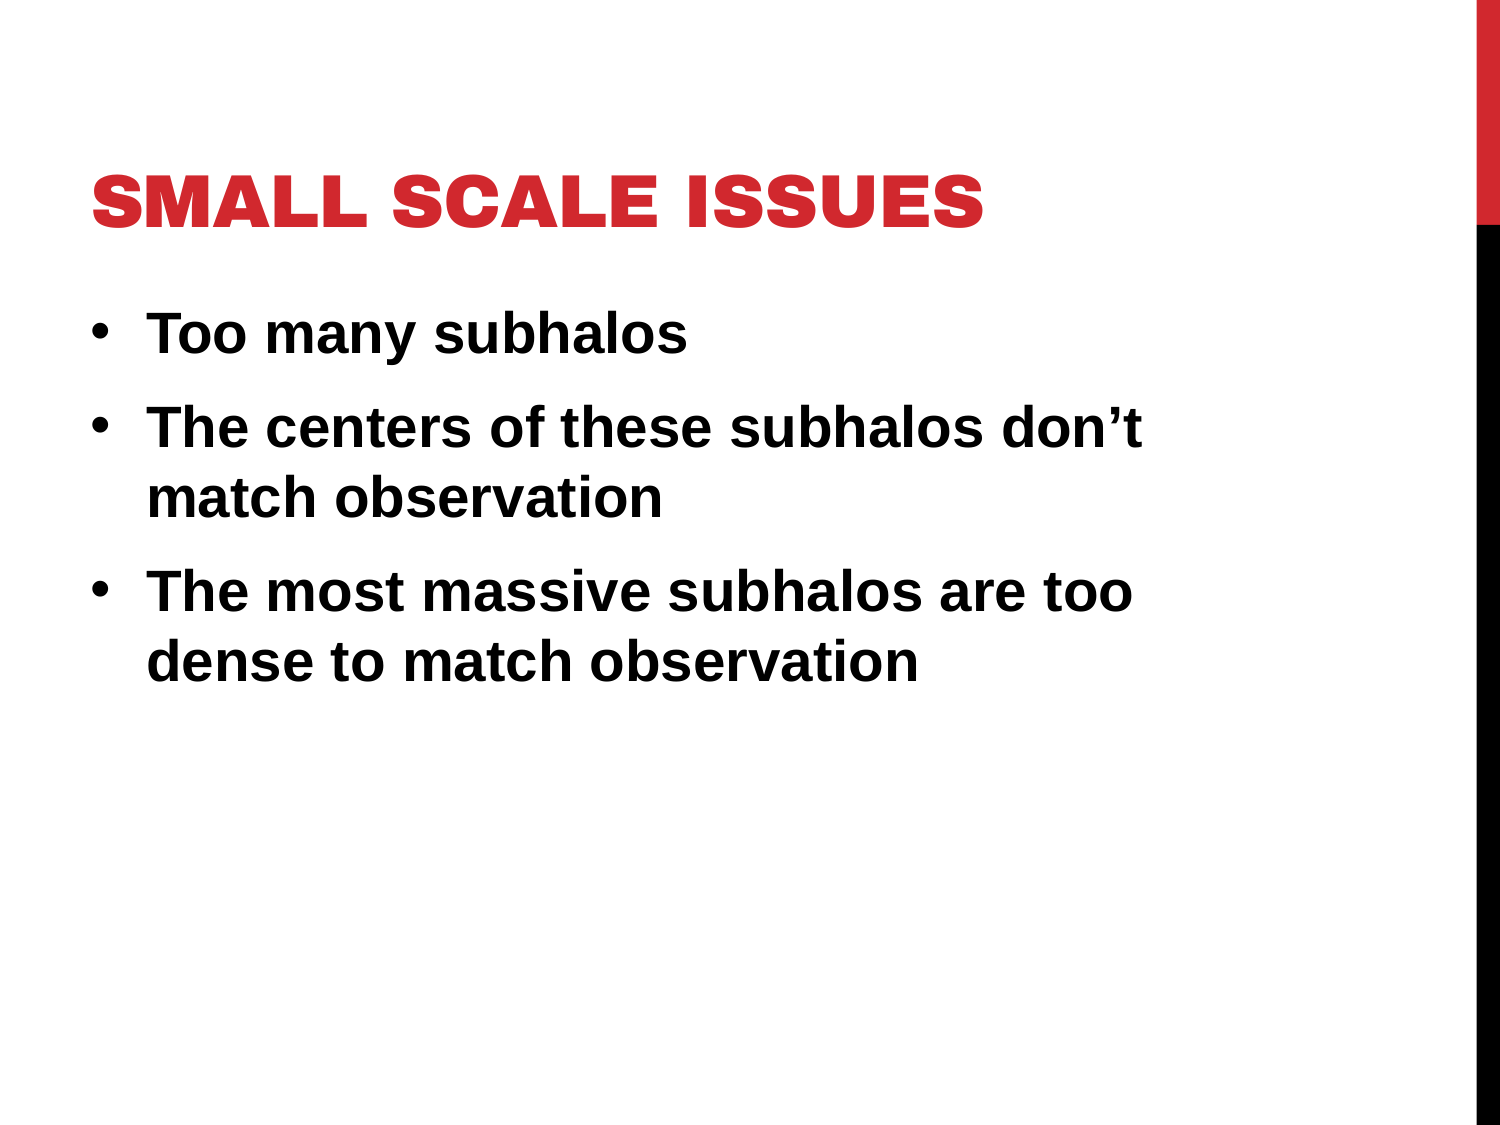

# Small scale issues
Too many subhalos
The centers of these subhalos don’t match observation
The most massive subhalos are too dense to match observation